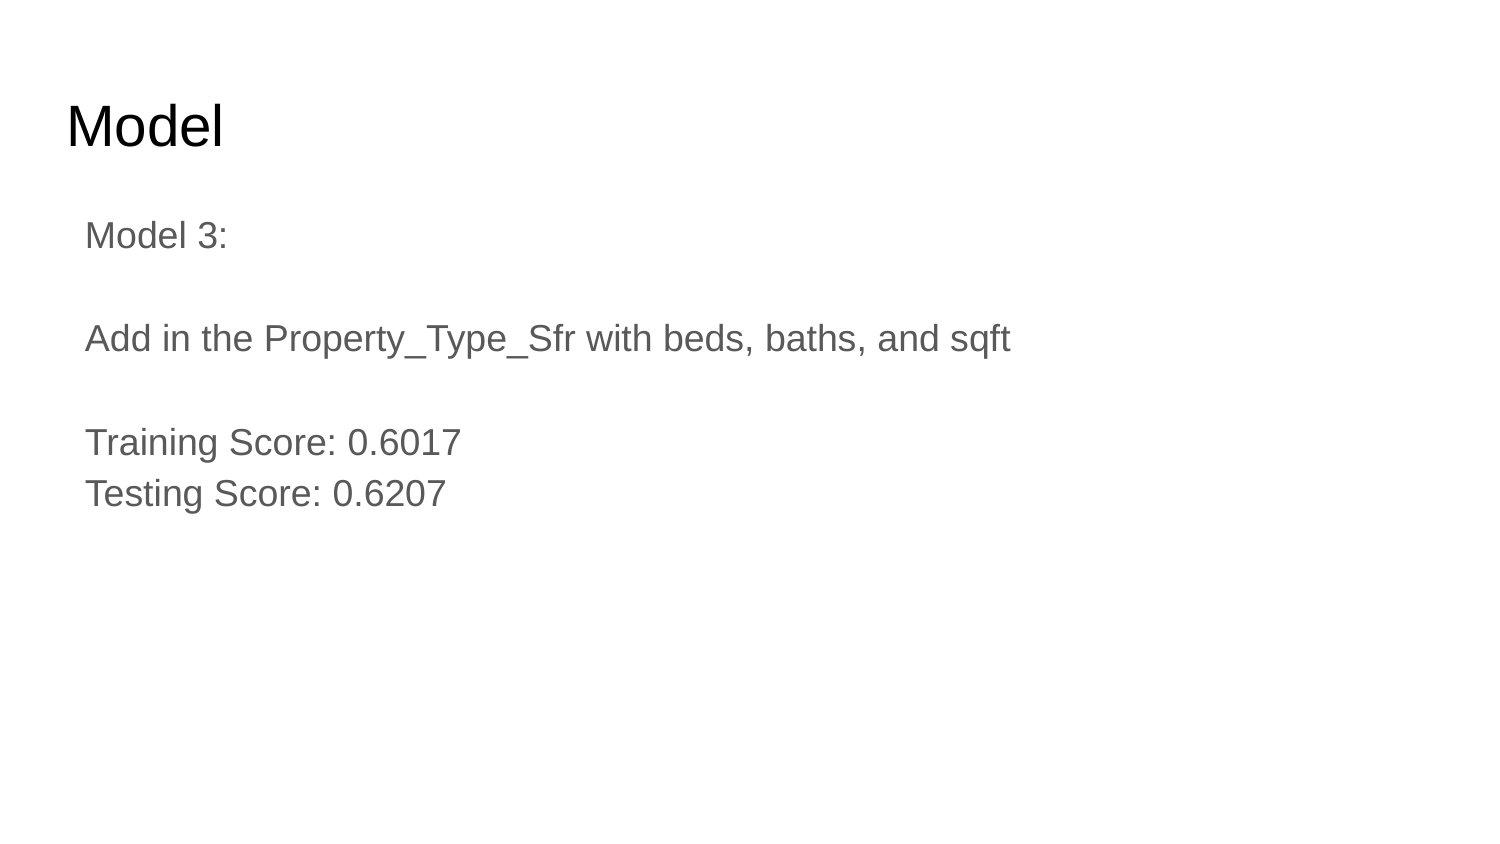

# Model
Model 3:

Add in the Property_Type_Sfr with beds, baths, and sqft

Training Score: 0.6017
Testing Score: 0.6207